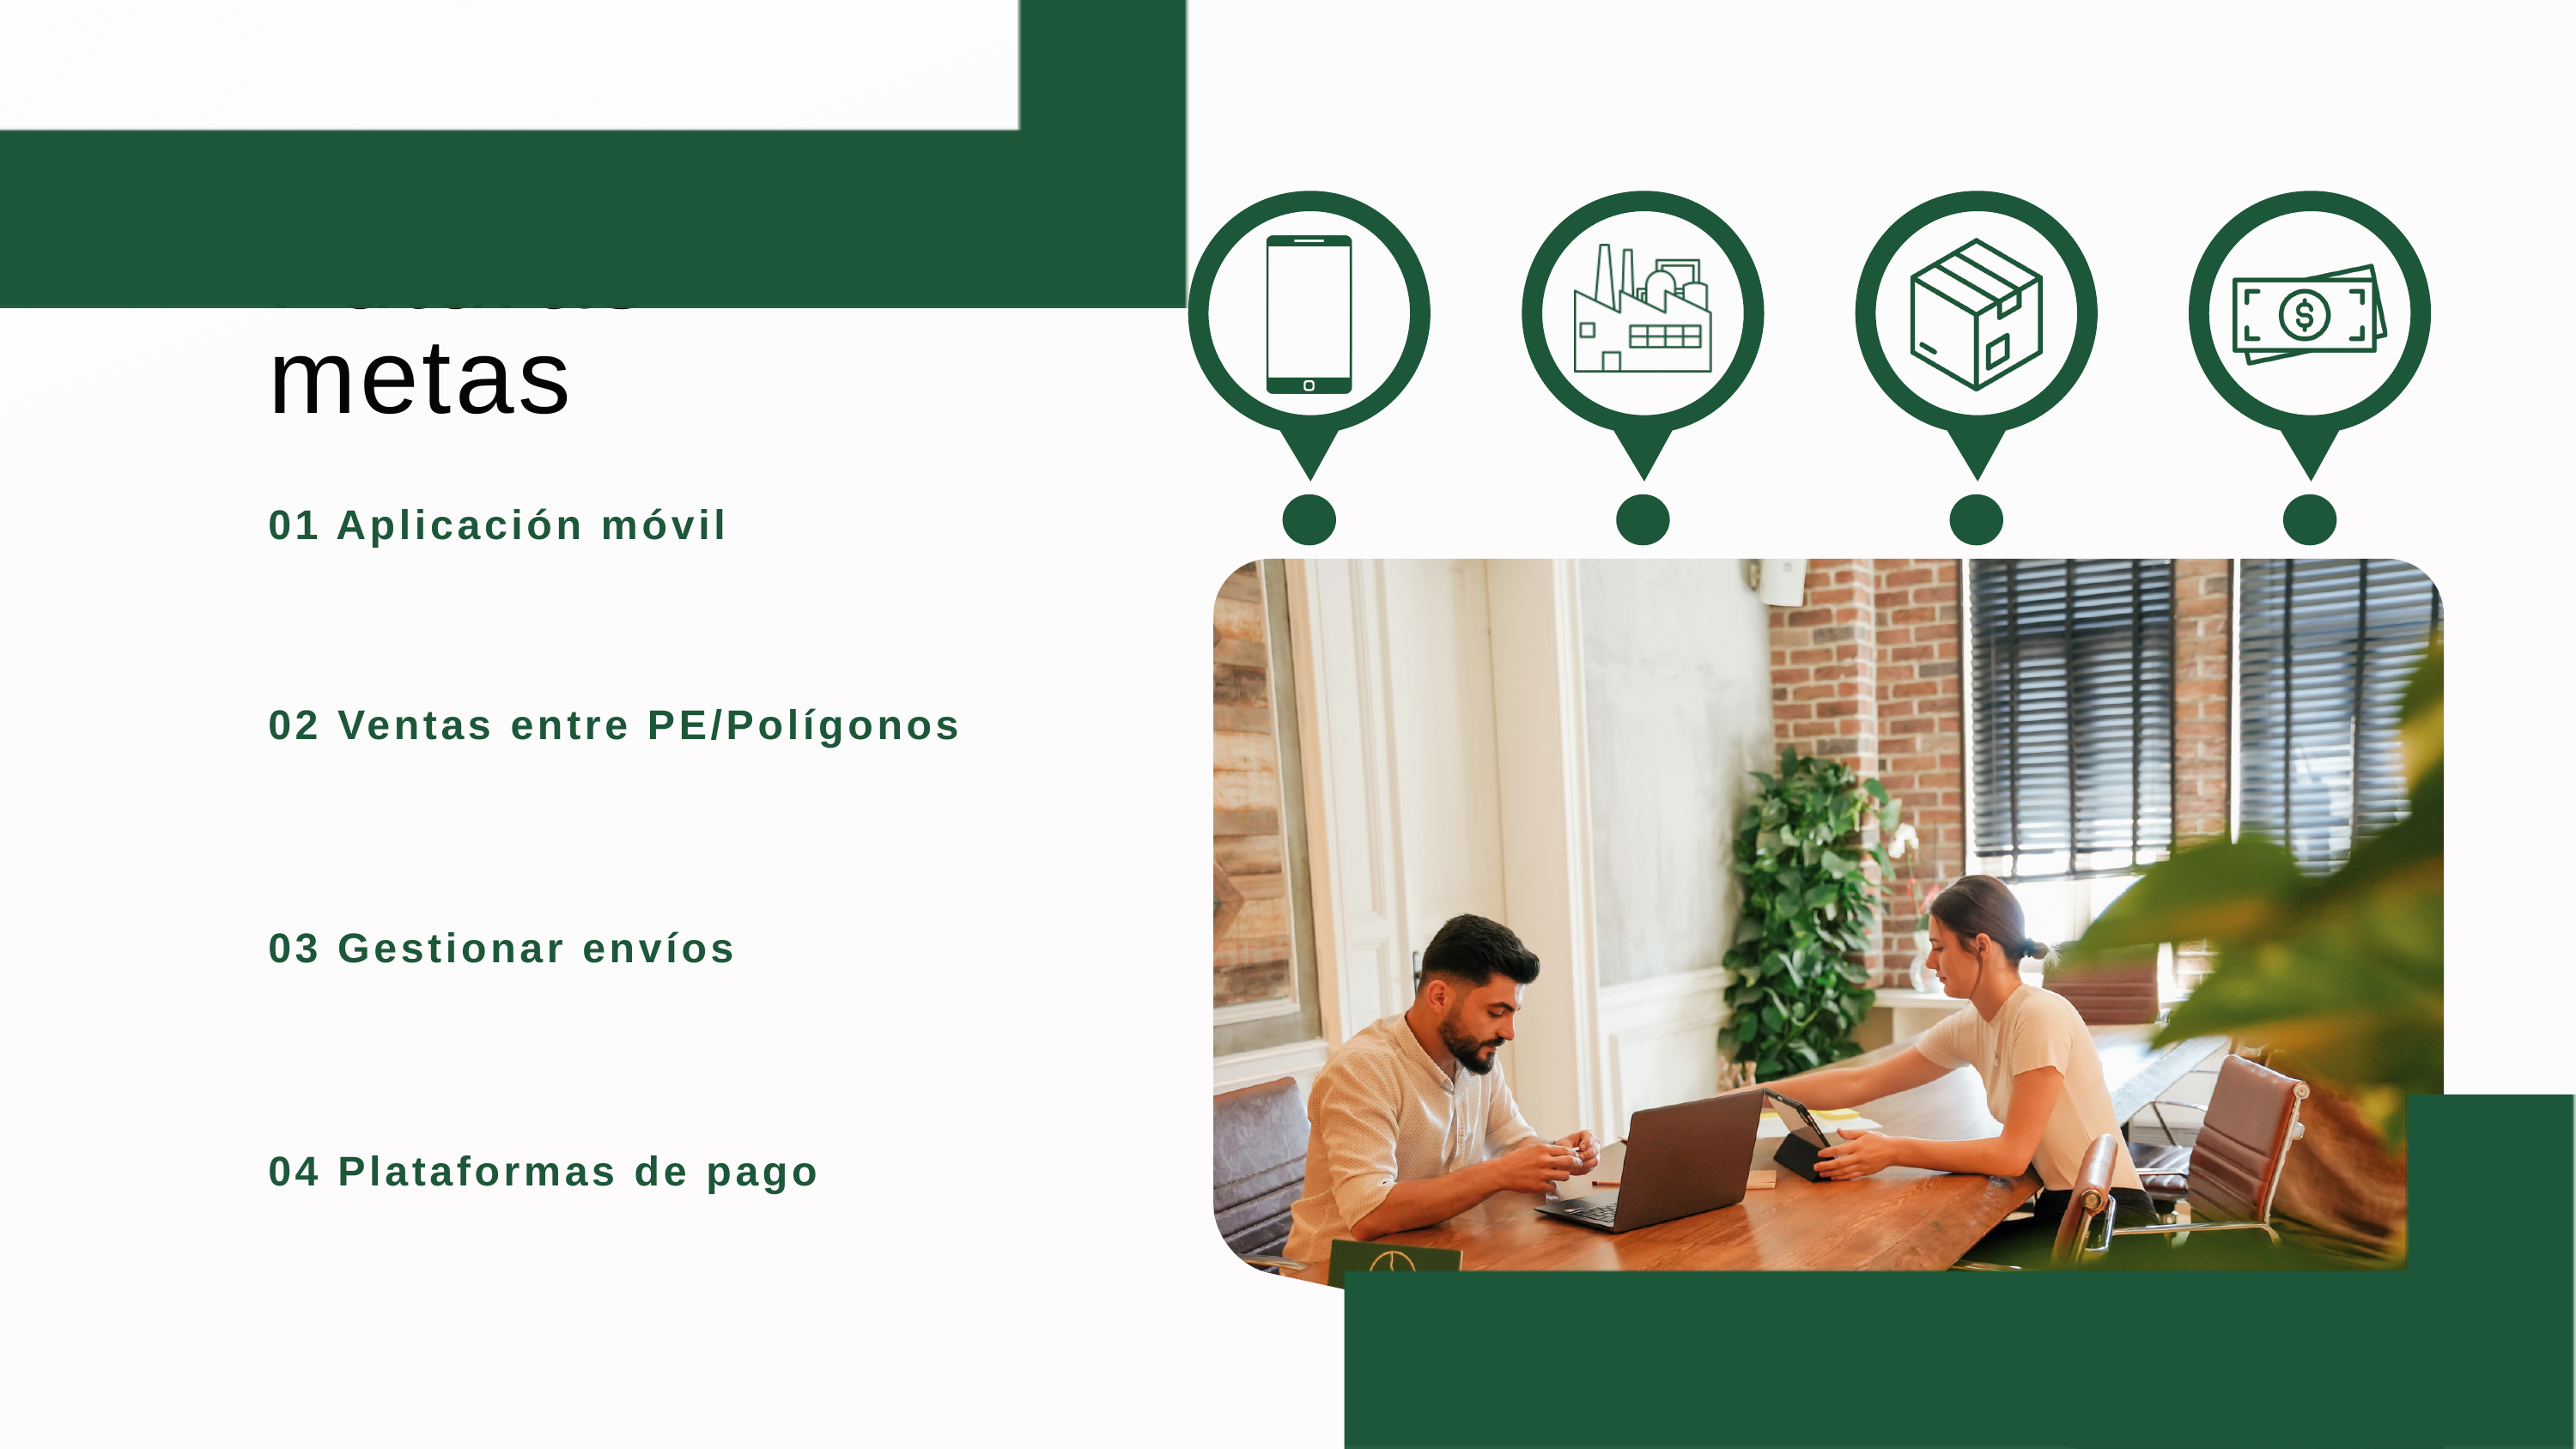

Futuras metas

01 Aplicación móvil

02 Ventas entre PE/Polígonos
03 Gestionar envíos

04 Plataformas de pago